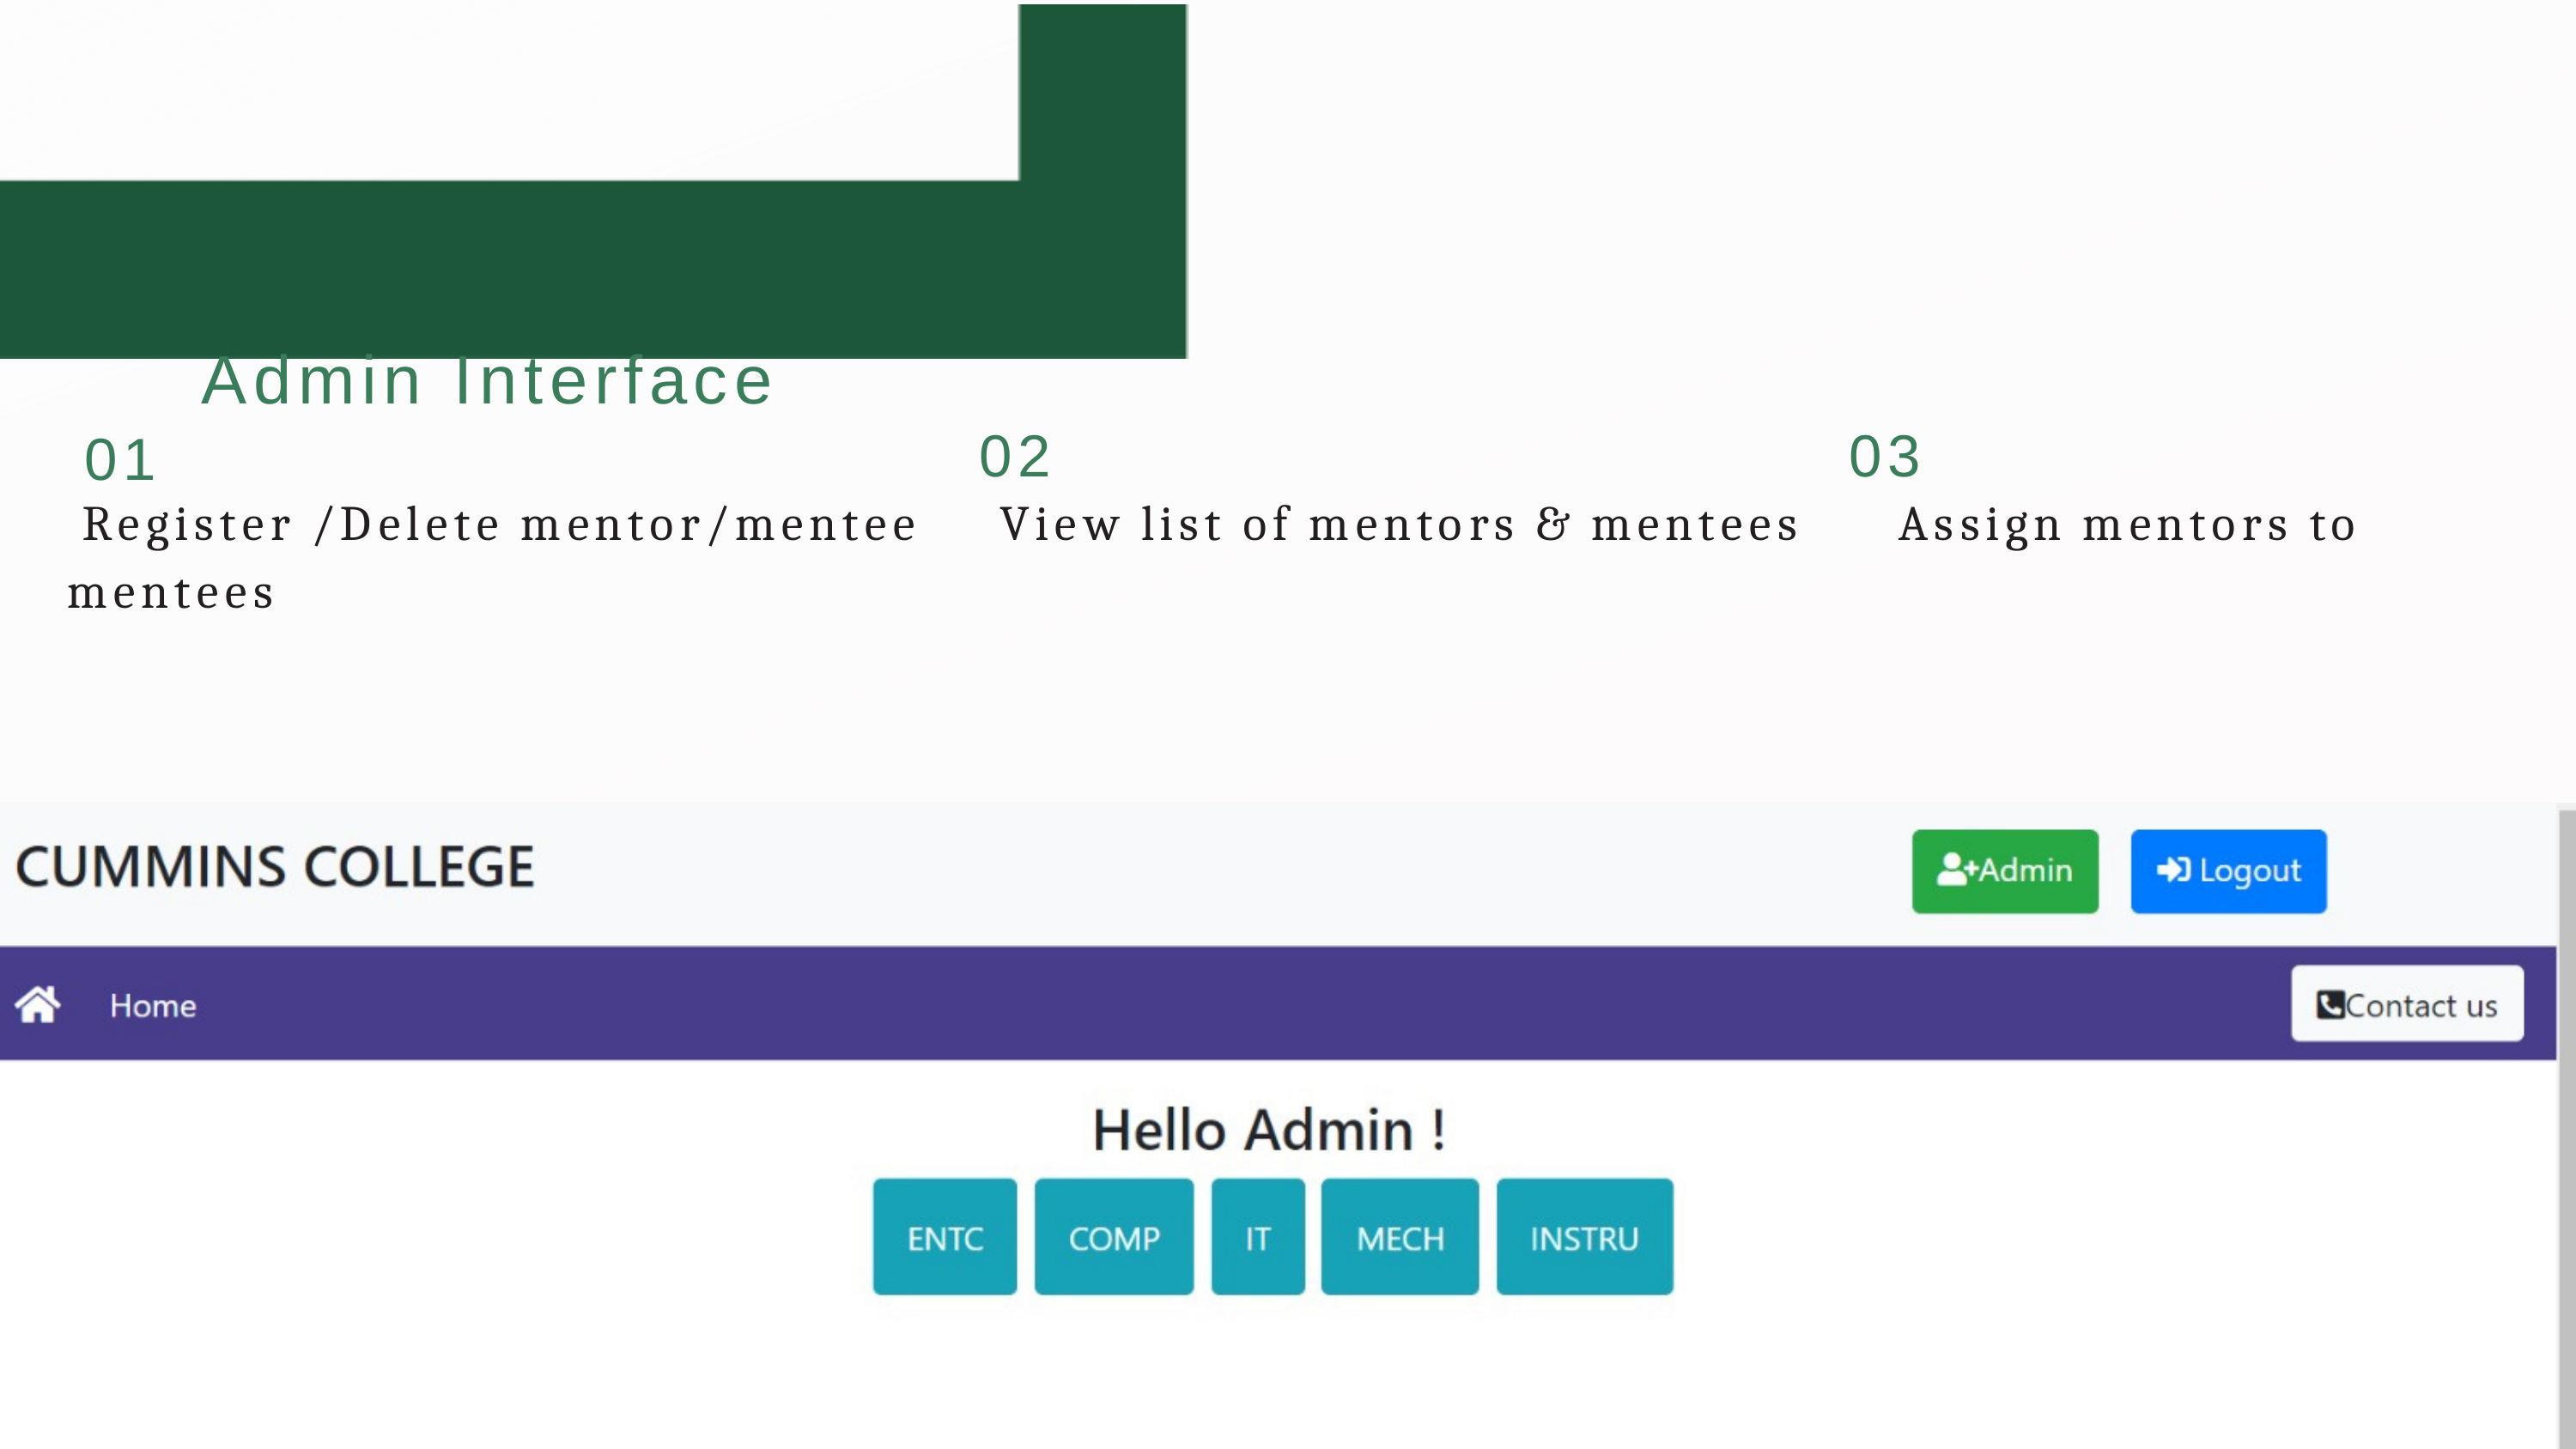

Specifications
Admin Interface
02
03
01
 Register /Delete mentor/mentee     View list of mentors & mentees      Assign mentors to mentees